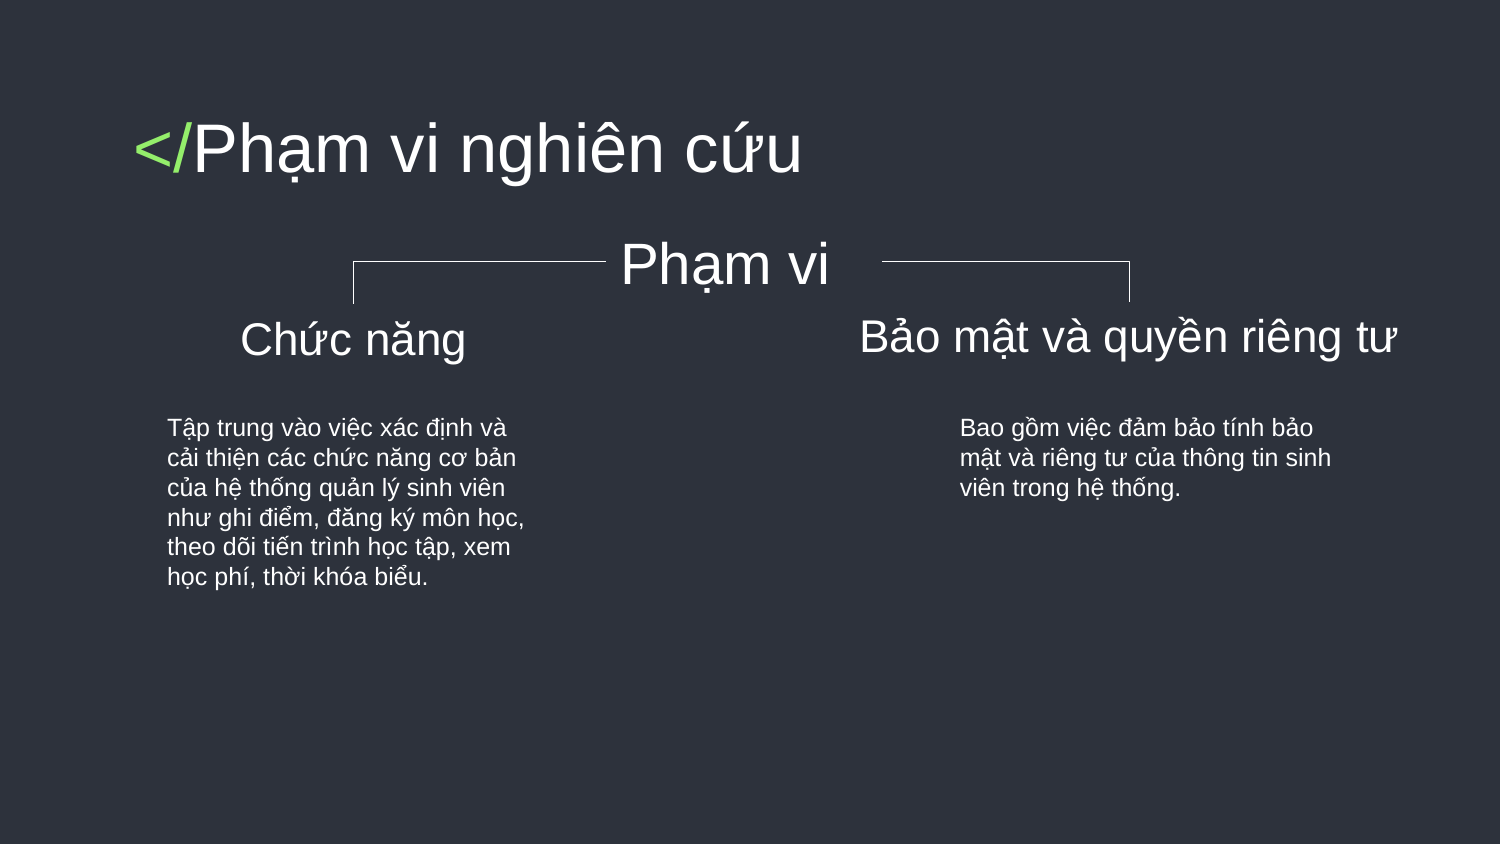

# </Phạm vi nghiên cứu
Phạm vi
Bảo mật và quyền riêng tư
Bao gồm việc đảm bảo tính bảo mật và riêng tư của thông tin sinh viên trong hệ thống.
Chức năng
Tập trung vào việc xác định và cải thiện các chức năng cơ bản của hệ thống quản lý sinh viên như ghi điểm, đăng ký môn học, theo dõi tiến trình học tập, xem học phí, thời khóa biểu.